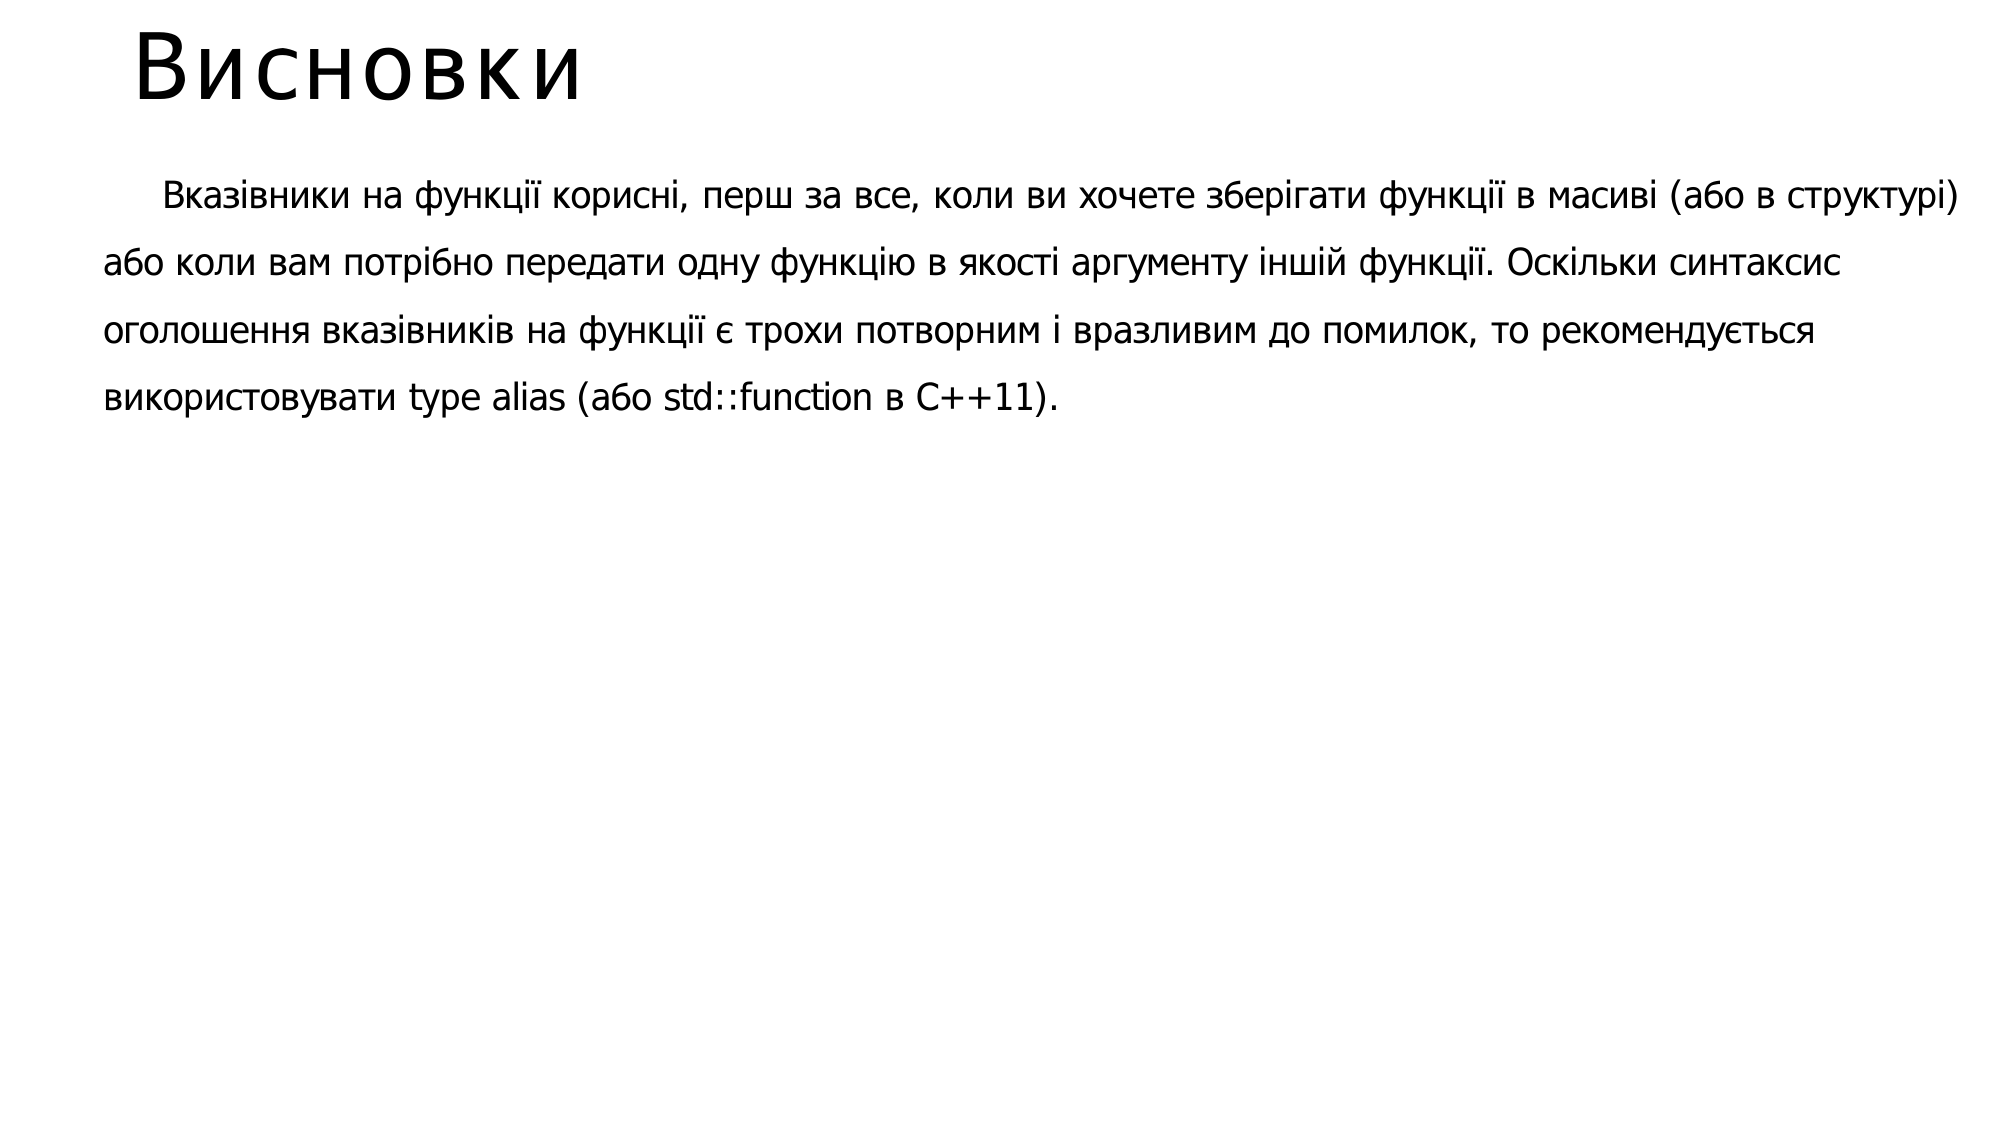

# Висновки
Вказівники на функції корисні, перш за все, коли ви хочете зберігати функції в масиві (або в структурі) або коли вам потрібно передати одну функцію в якості аргументу іншій функції. Оскільки синтаксис оголошення вказівників на функції є трохи потворним і вразливим до помилок, то рекомендується використовувати type alias (або std::function в C++11).